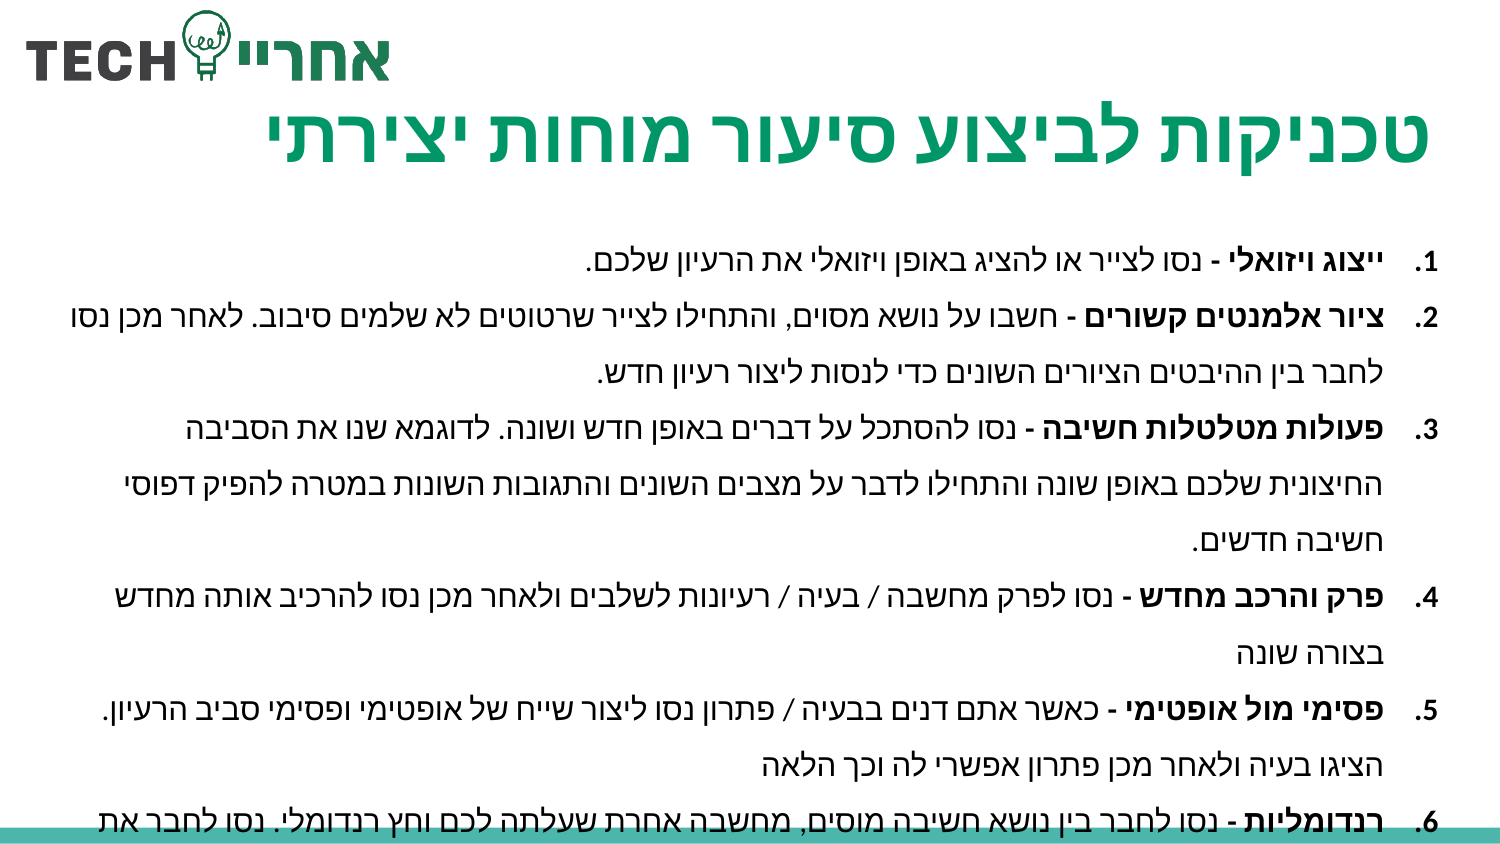

# טכניקות לביצוע סיעור מוחות יצירתי

ייצוג ויזואלי - נסו לצייר או להציג באופן ויזואלי את הרעיון שלכם.
ציור אלמנטים קשורים - חשבו על נושא מסוים, והתחילו לצייר שרטוטים לא שלמים סיבוב. לאחר מכן נסו לחבר בין ההיבטים הציורים השונים כדי לנסות ליצור רעיון חדש.
פעולות מטלטלות חשיבה - נסו להסתכל על דברים באופן חדש ושונה. לדוגמא שנו את הסביבה החיצונית שלכם באופן שונה והתחילו לדבר על מצבים השונים והתגובות השונות במטרה להפיק דפוסי חשיבה חדשים.
פרק והרכב מחדש - נסו לפרק מחשבה / בעיה / רעיונות לשלבים ולאחר מכן נסו להרכיב אותה מחדש בצורה שונה
פסימי מול אופטימי - כאשר אתם דנים בבעיה / פתרון נסו ליצור שייח של אופטימי ופסימי סביב הרעיון. הציגו בעיה ולאחר מכן פתרון אפשרי לה וכך הלאה
רנדומליות - נסו לחבר בין נושא חשיבה מוסים, מחשבה אחרת שעלתה לכם וחץ רנדומלי. נסו לחבר את הגורמים הללו לעיצוב נושא לבעיה או לפתרון.